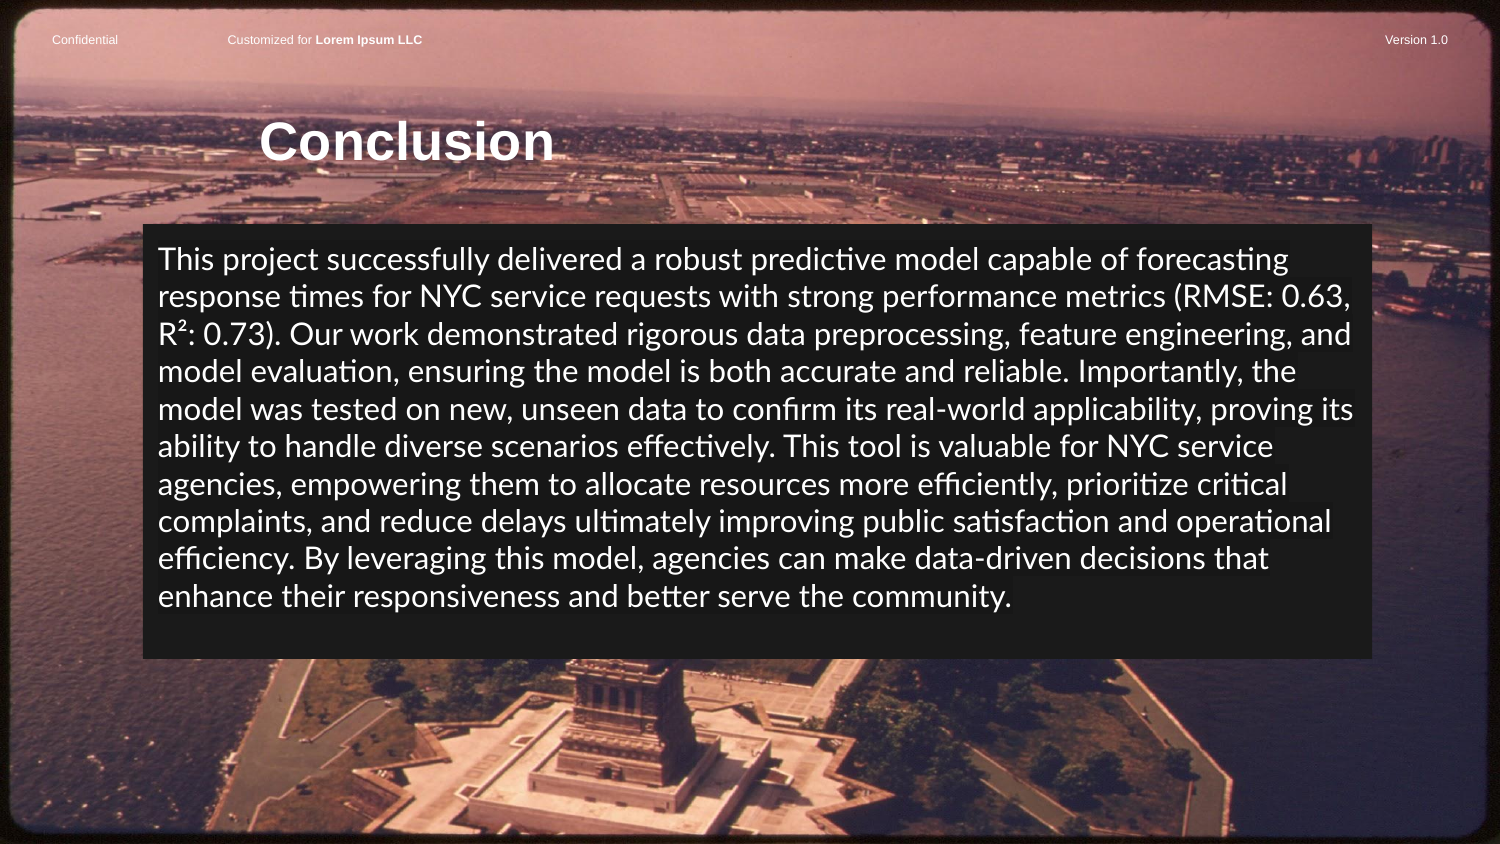

# Conclusion
This project successfully delivered a robust predictive model capable of forecasting response times for NYC service requests with strong performance metrics (RMSE: 0.63, R²: 0.73). Our work demonstrated rigorous data preprocessing, feature engineering, and model evaluation, ensuring the model is both accurate and reliable. Importantly, the model was tested on new, unseen data to confirm its real-world applicability, proving its ability to handle diverse scenarios effectively. This tool is valuable for NYC service agencies, empowering them to allocate resources more efficiently, prioritize critical complaints, and reduce delays ultimately improving public satisfaction and operational efficiency. By leveraging this model, agencies can make data-driven decisions that enhance their responsiveness and better serve the community.